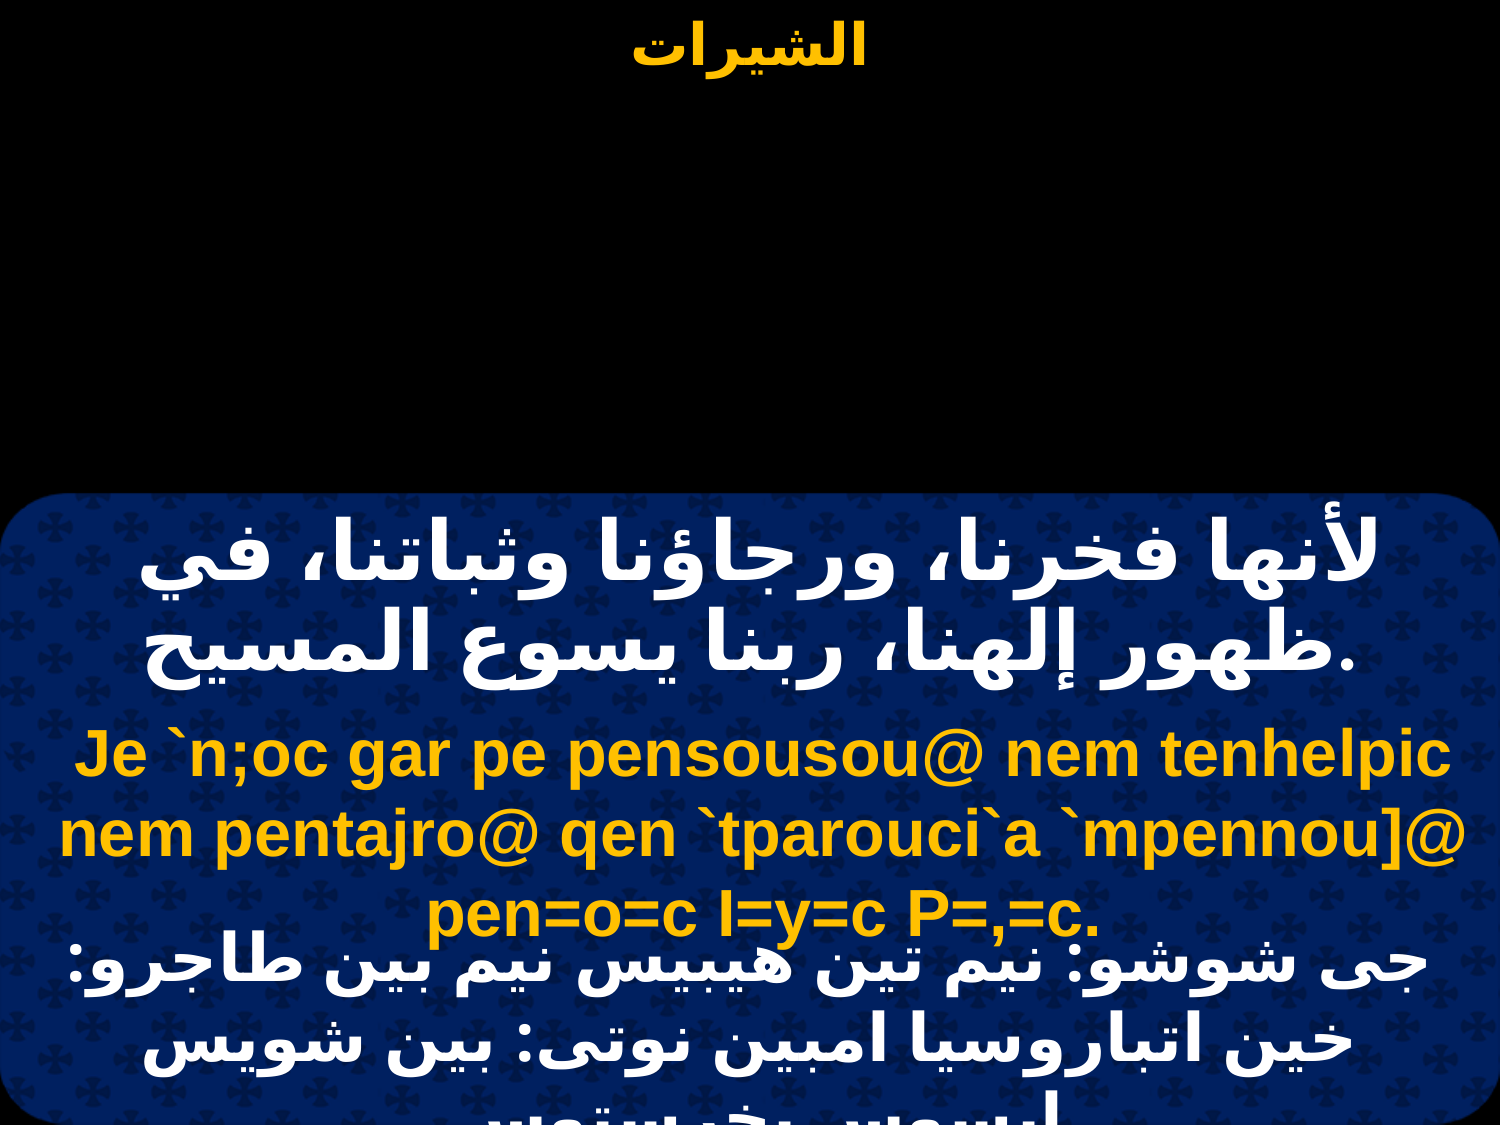

لأنها فخرنا، ورجاؤنا وثباتنا، في ظهور إلهنا، ربنا يسوع المسيح.

Je `n;oc gar pe pensousou@ nem tenhelpic nem pentajro@ qen `tparouci`a `mpennou]@ pen=o=c I=y=c P=,=c.

جى شوشو: نيم تين هيبيس نيم بين طاجرو: خين اتباروسيا امبين نوتى: بين شويس إيسوس بخرستوس.